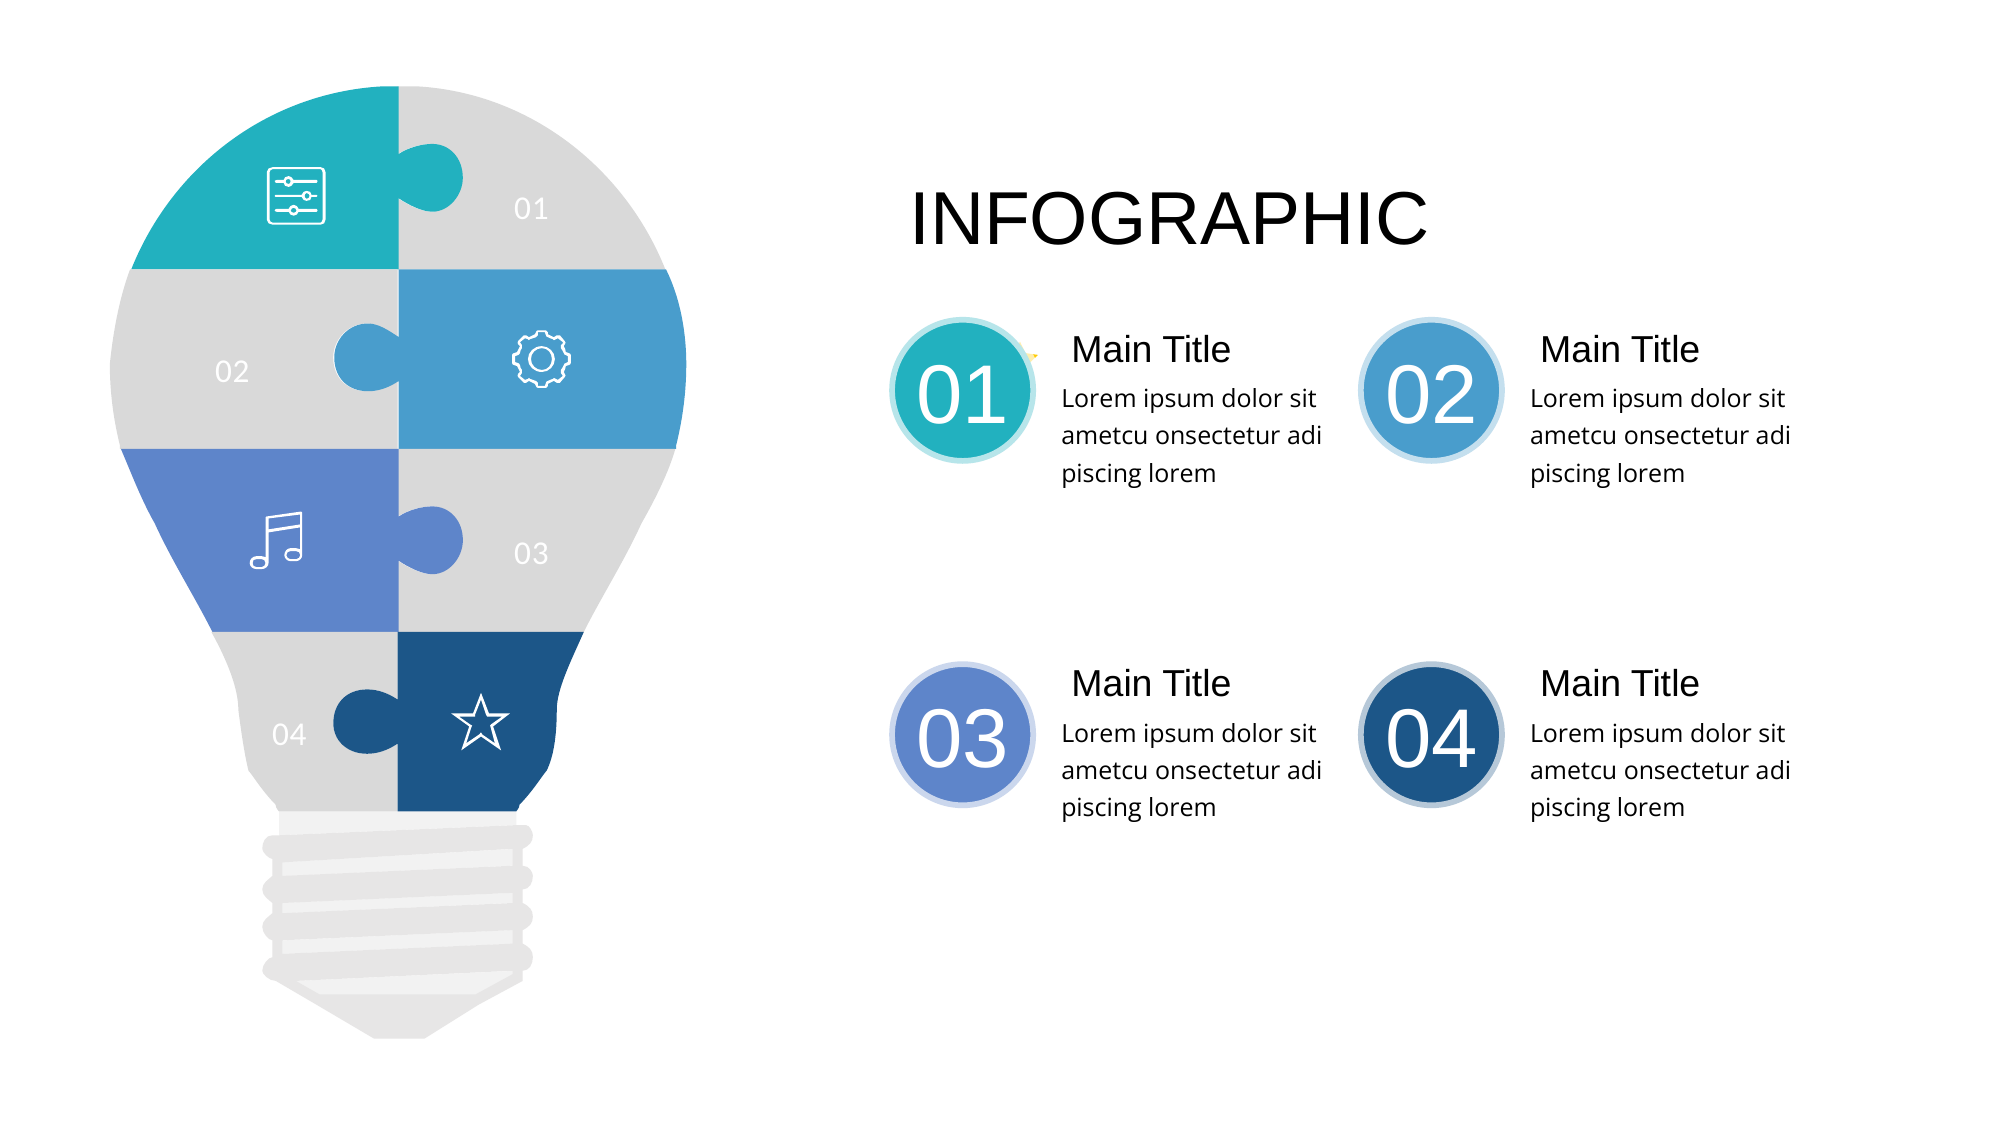

01

02

03

04

INFOGRAPHIC

Main Title
01

Lorem ipsum dolor sit ametcu onsectetur adi piscing lorem

Main Title
02
Lorem ipsum dolor sit ametcu onsectetur adi piscing lorem
Main Title

03
Lorem ipsum dolor sit ametcu onsectetur adi piscing lorem

Main Title

04
Lorem ipsum dolor sit ametcu onsectetur adi piscing lorem